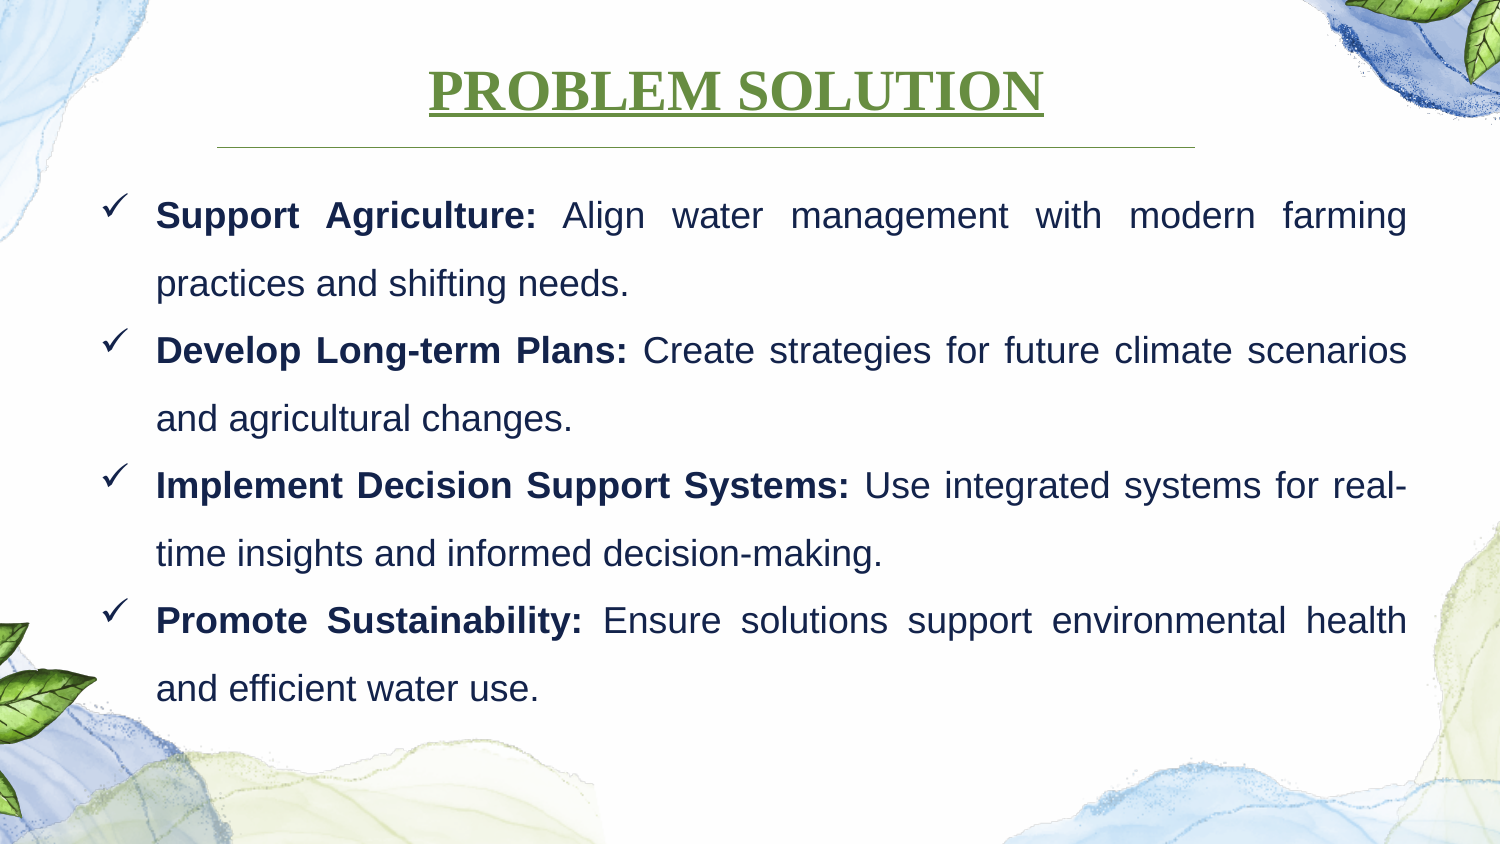

# PROBLEM SOLUTION
Support Agriculture: Align water management with modern farming practices and shifting needs.
Develop Long-term Plans: Create strategies for future climate scenarios and agricultural changes.
Implement Decision Support Systems: Use integrated systems for real-time insights and informed decision-making.
Promote Sustainability: Ensure solutions support environmental health and efficient water use.